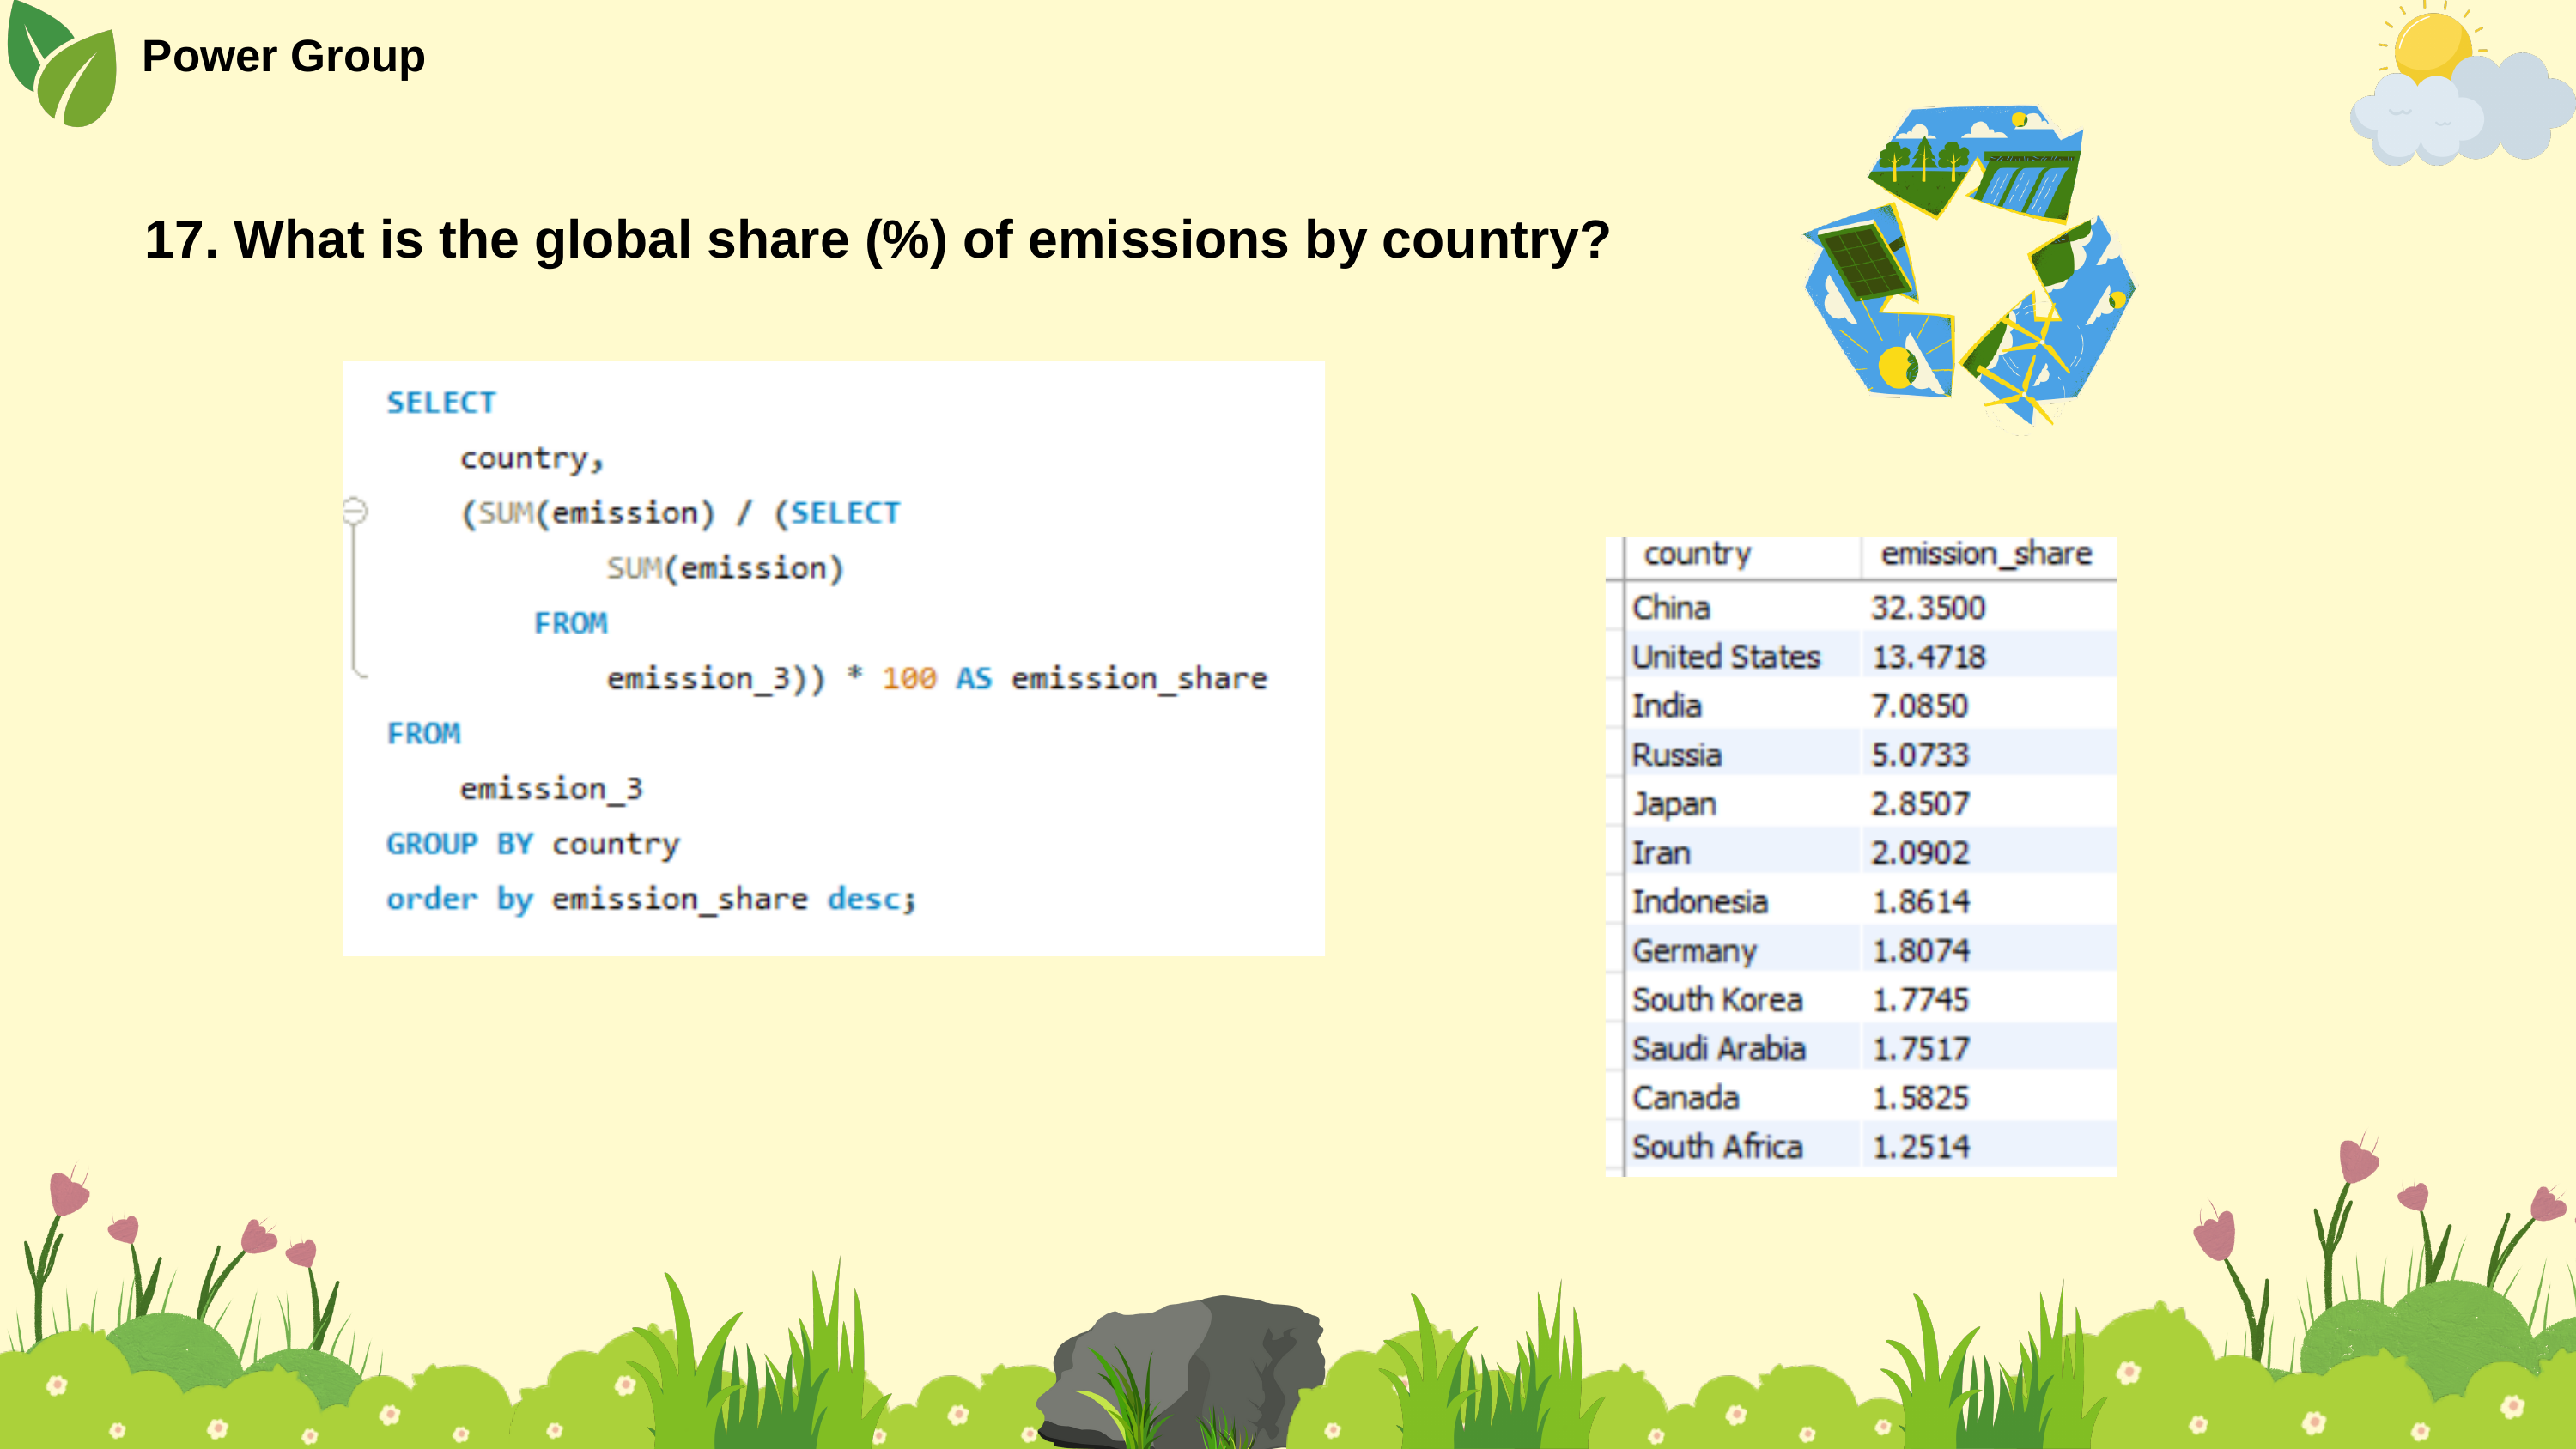

Power Group

17. What is the global share (%) of emissions by country?